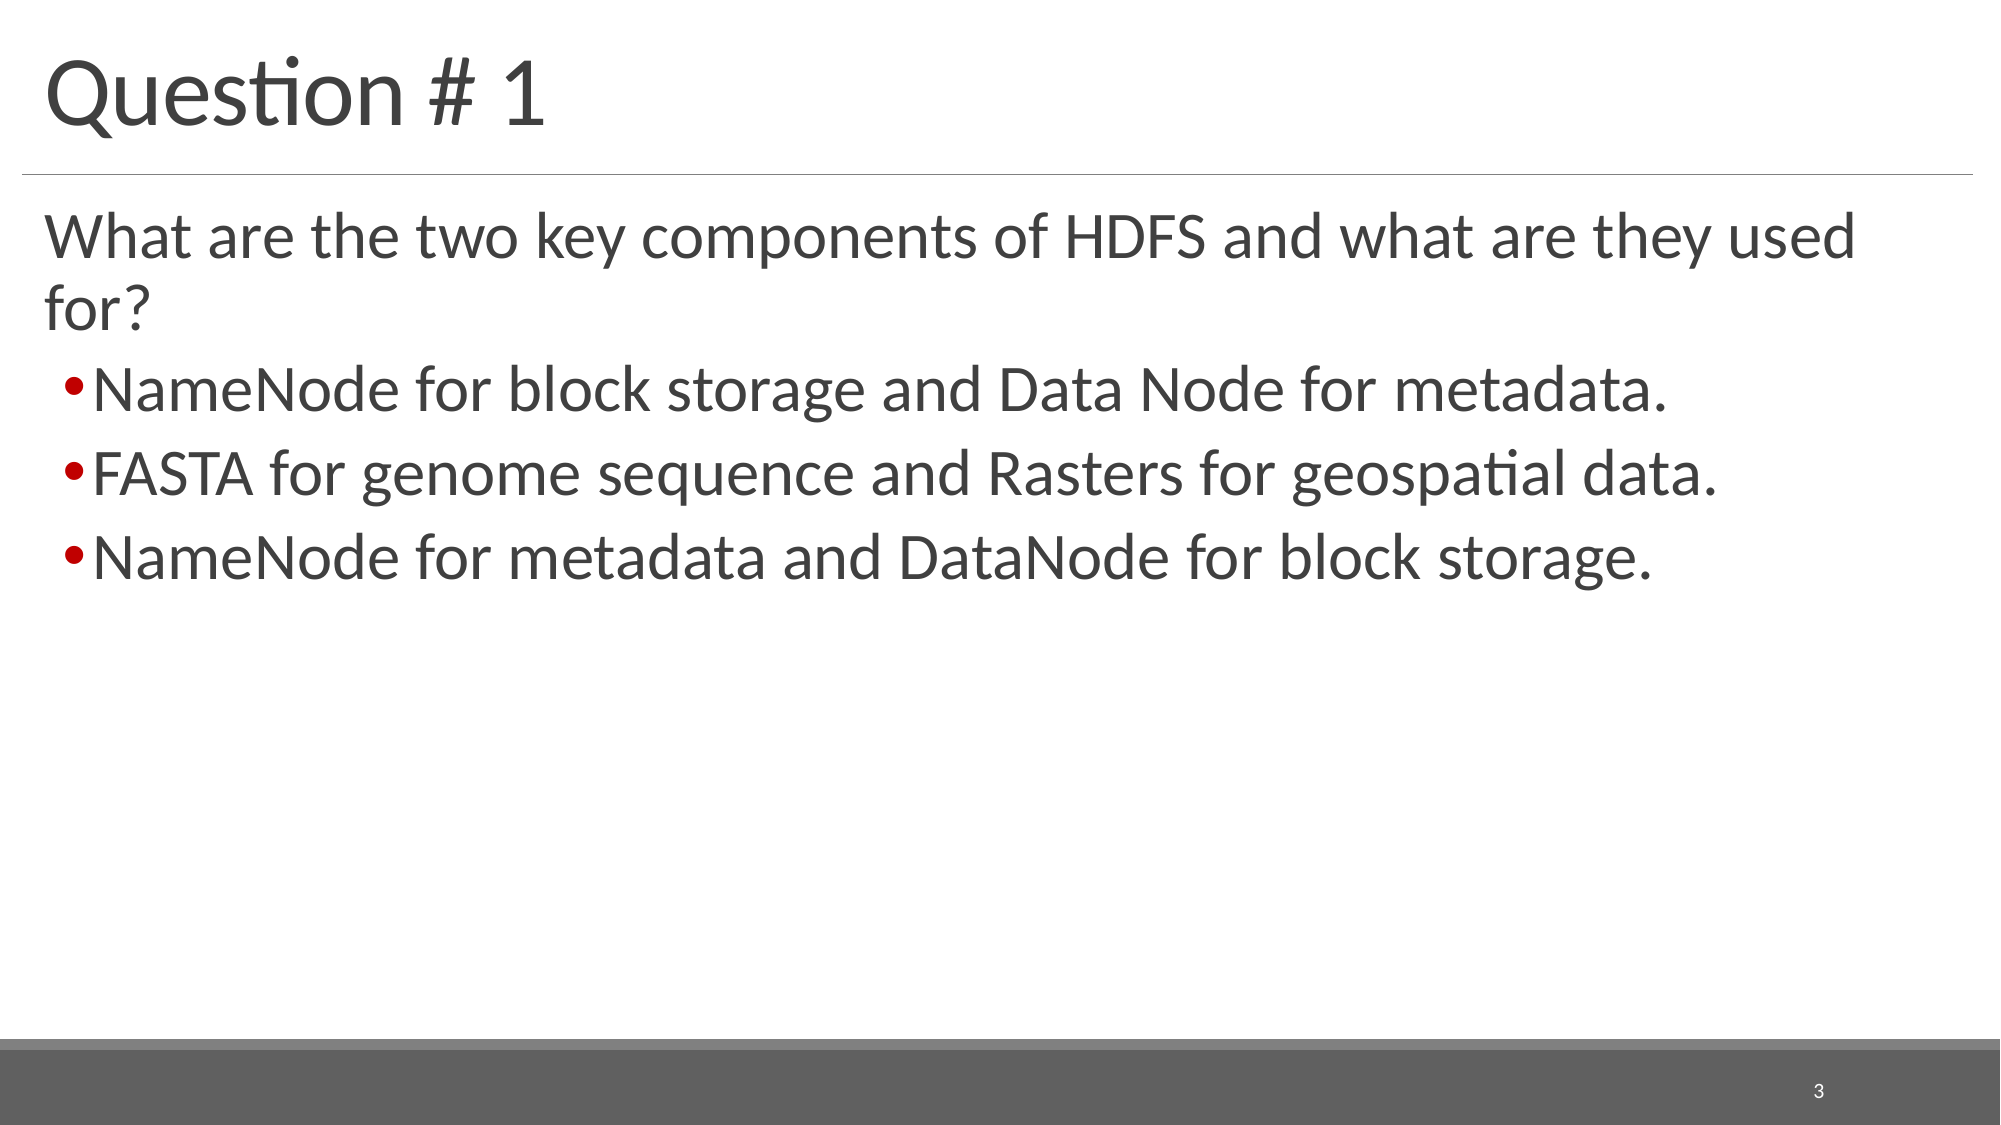

# Question # 1
What are the two key components of HDFS and what are they used for?
NameNode for block storage and Data Node for metadata.
FASTA for genome sequence and Rasters for geospatial data.
NameNode for metadata and DataNode for block storage.

3